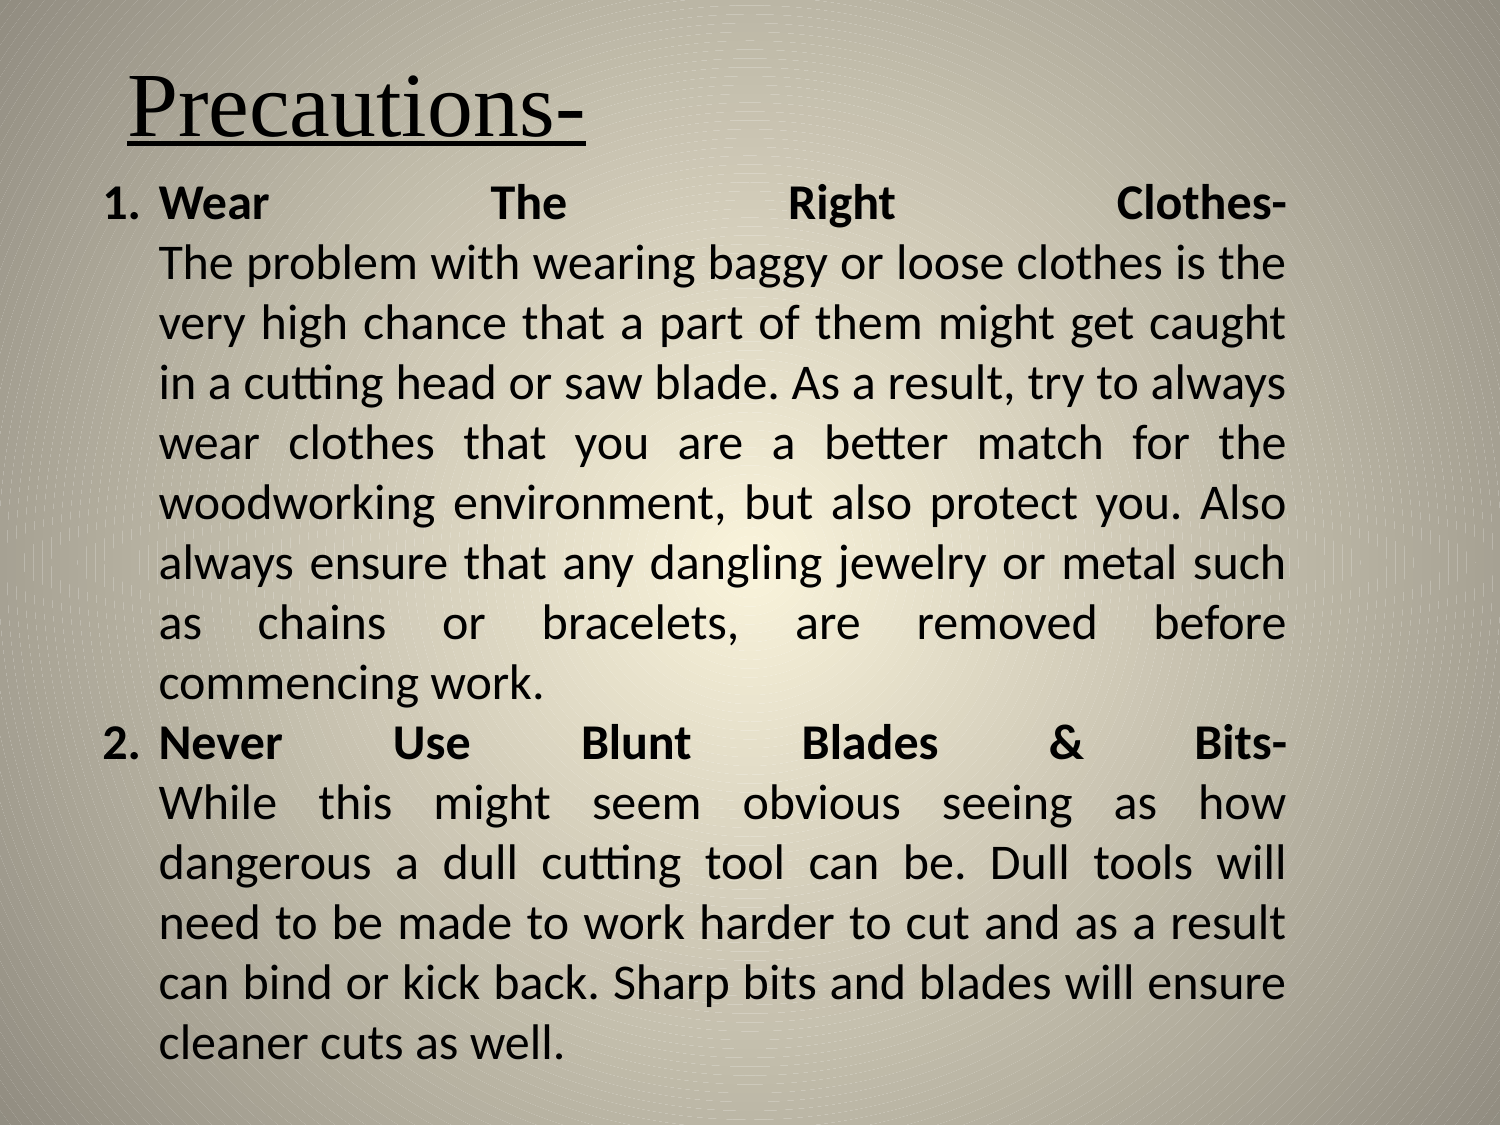

Precautions-
Wear The Right Clothes-
The problem with wearing baggy or loose clothes is the very high chance that a part of them might get caught in a cutting head or saw blade. As a result, try to always wear clothes that you are a better match for the woodworking environment, but also protect you. Also always ensure that any dangling jewelry or metal such as chains or bracelets, are removed before commencing work.
Never Use Blunt Blades & Bits-
While this might seem obvious seeing as how dangerous a dull cutting tool can be. Dull tools will need to be made to work harder to cut and as a result can bind or kick back. Sharp bits and blades will ensure cleaner cuts as well.